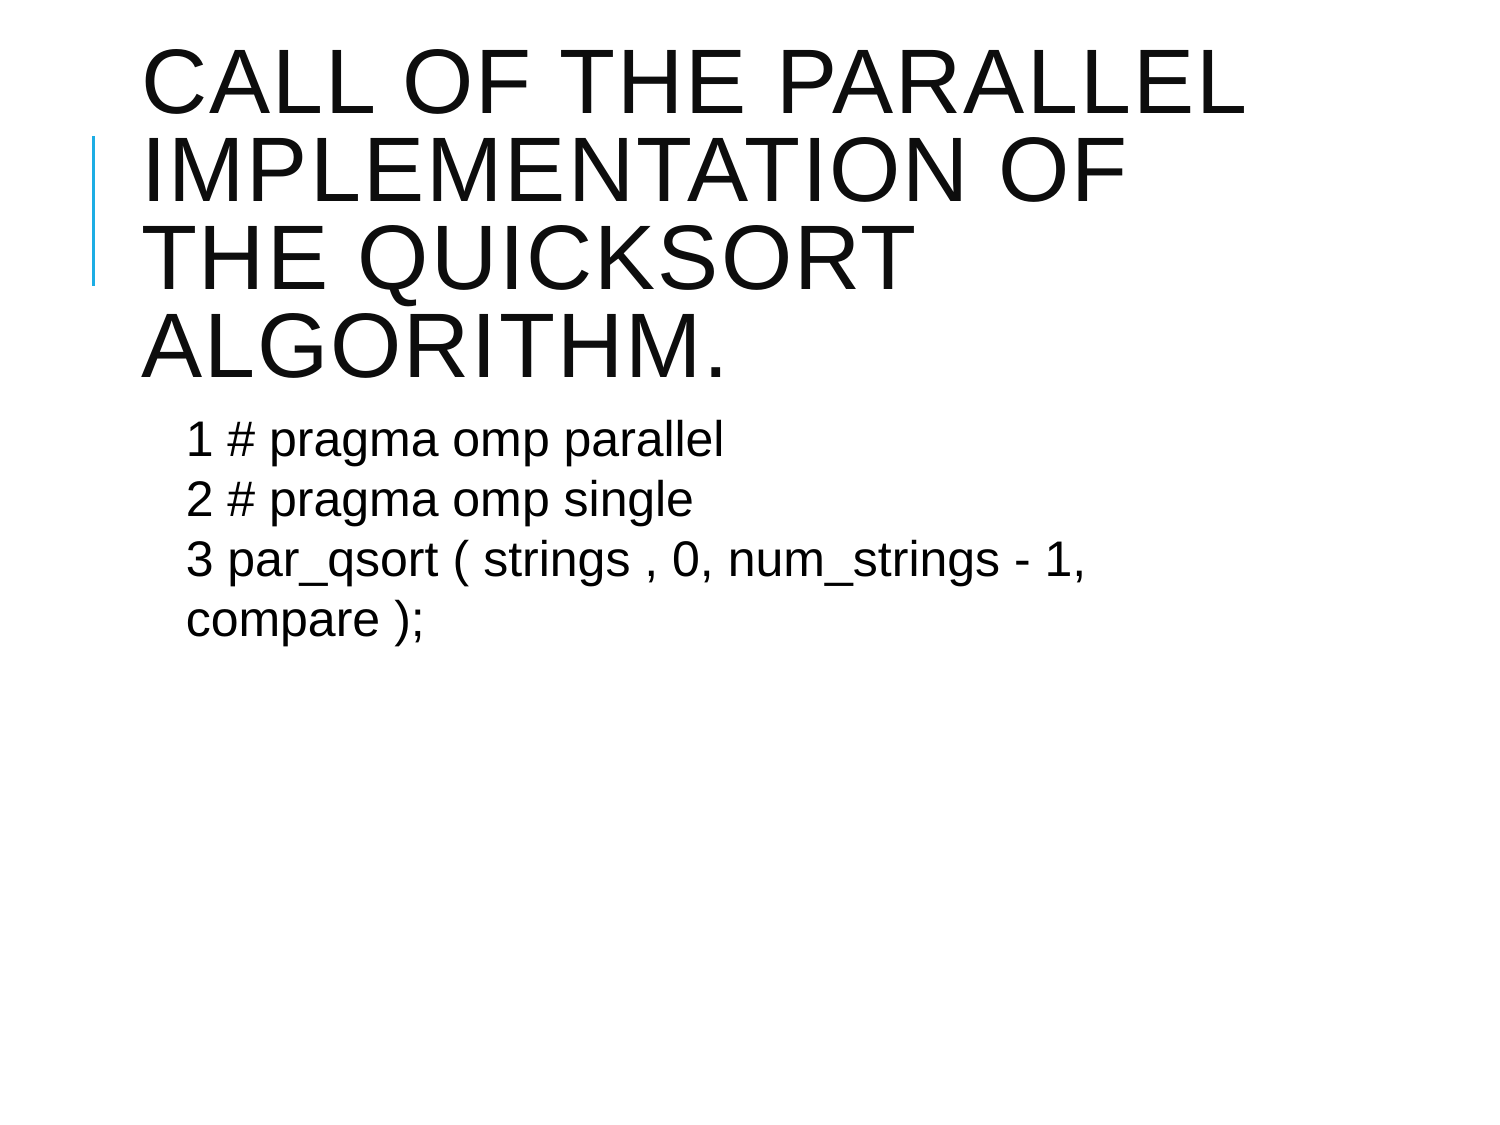

# call of the parallel implementation of the Quicksort algorithm.
1 # pragma omp parallel
2 # pragma omp single
3 par_qsort ( strings , 0, num_strings - 1, compare );